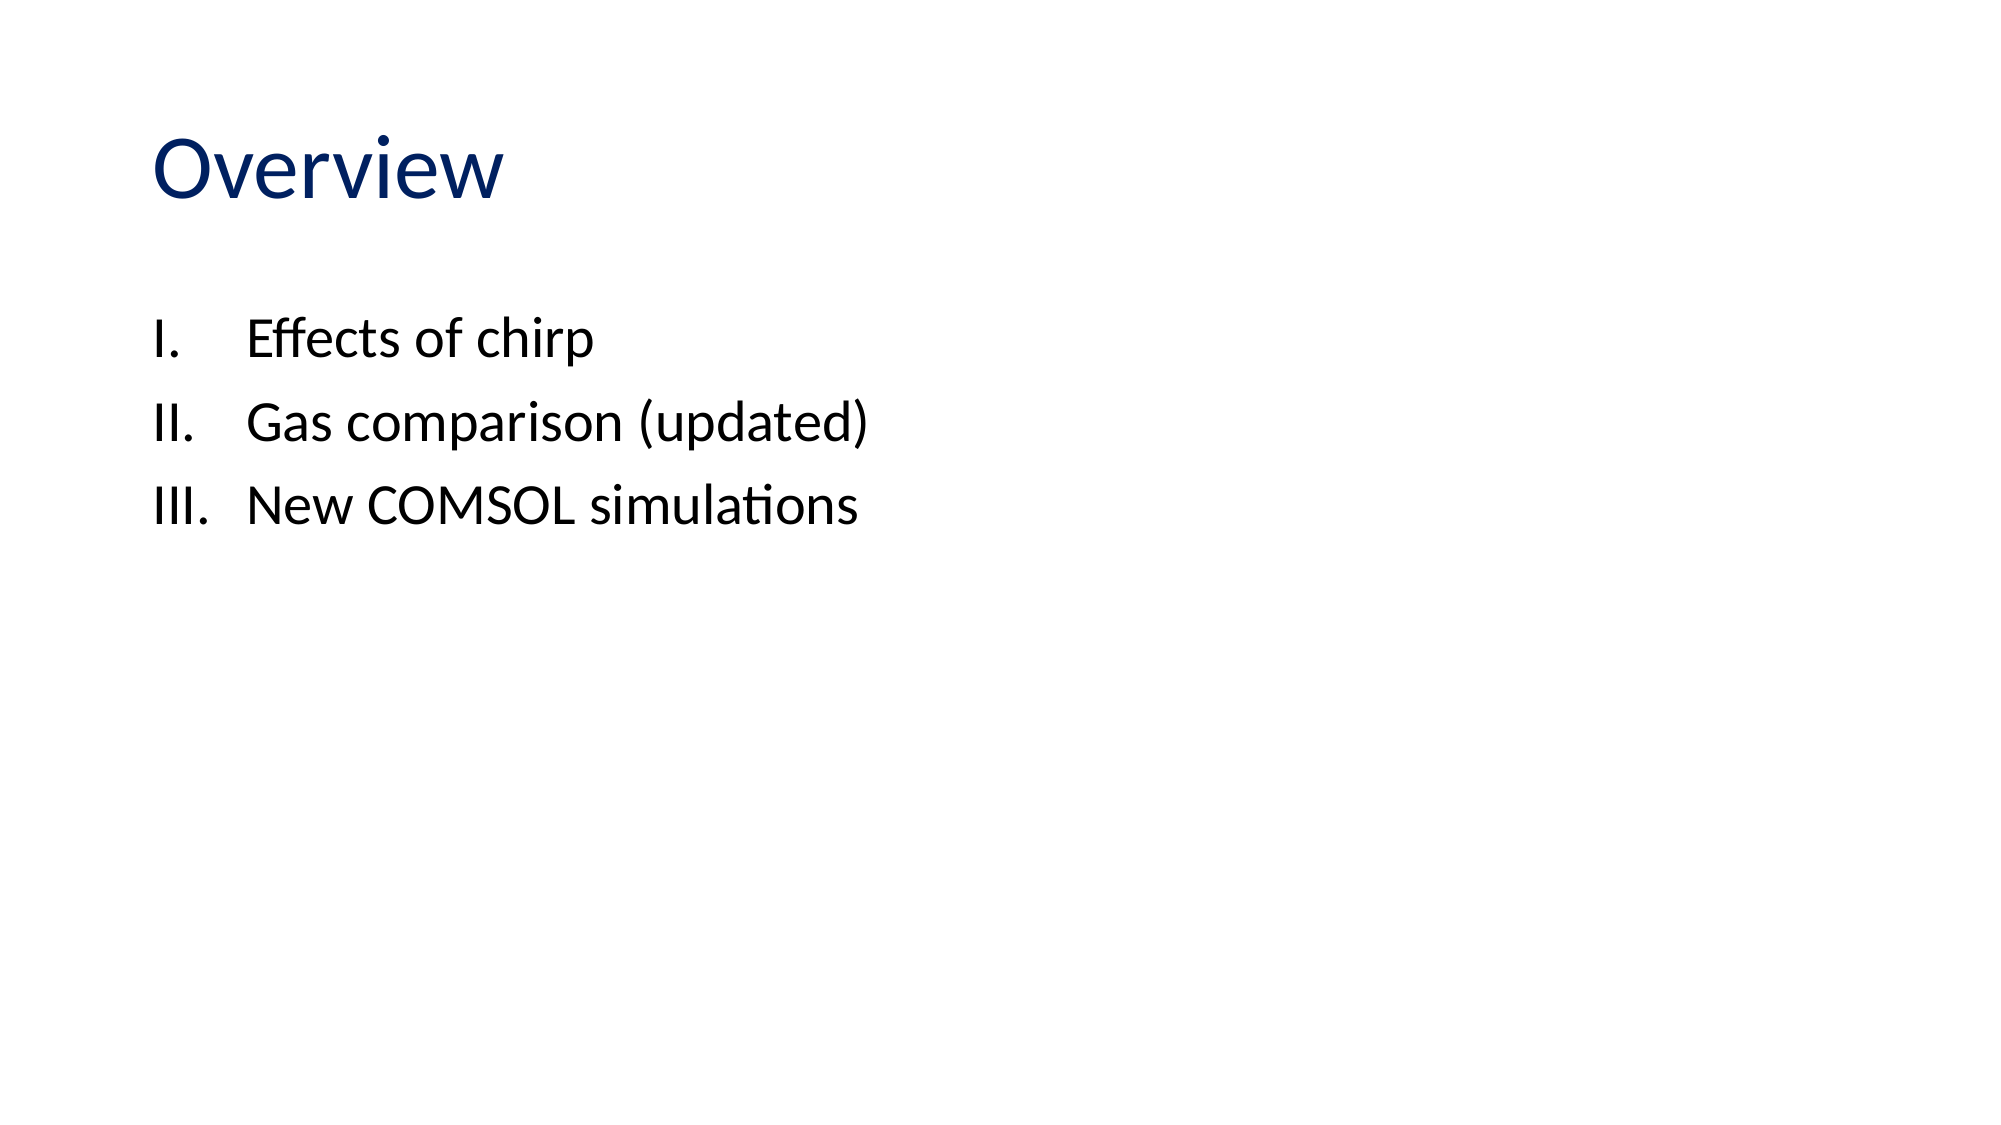

# Overview
Effects of chirp
Gas comparison (updated)
New COMSOL simulations